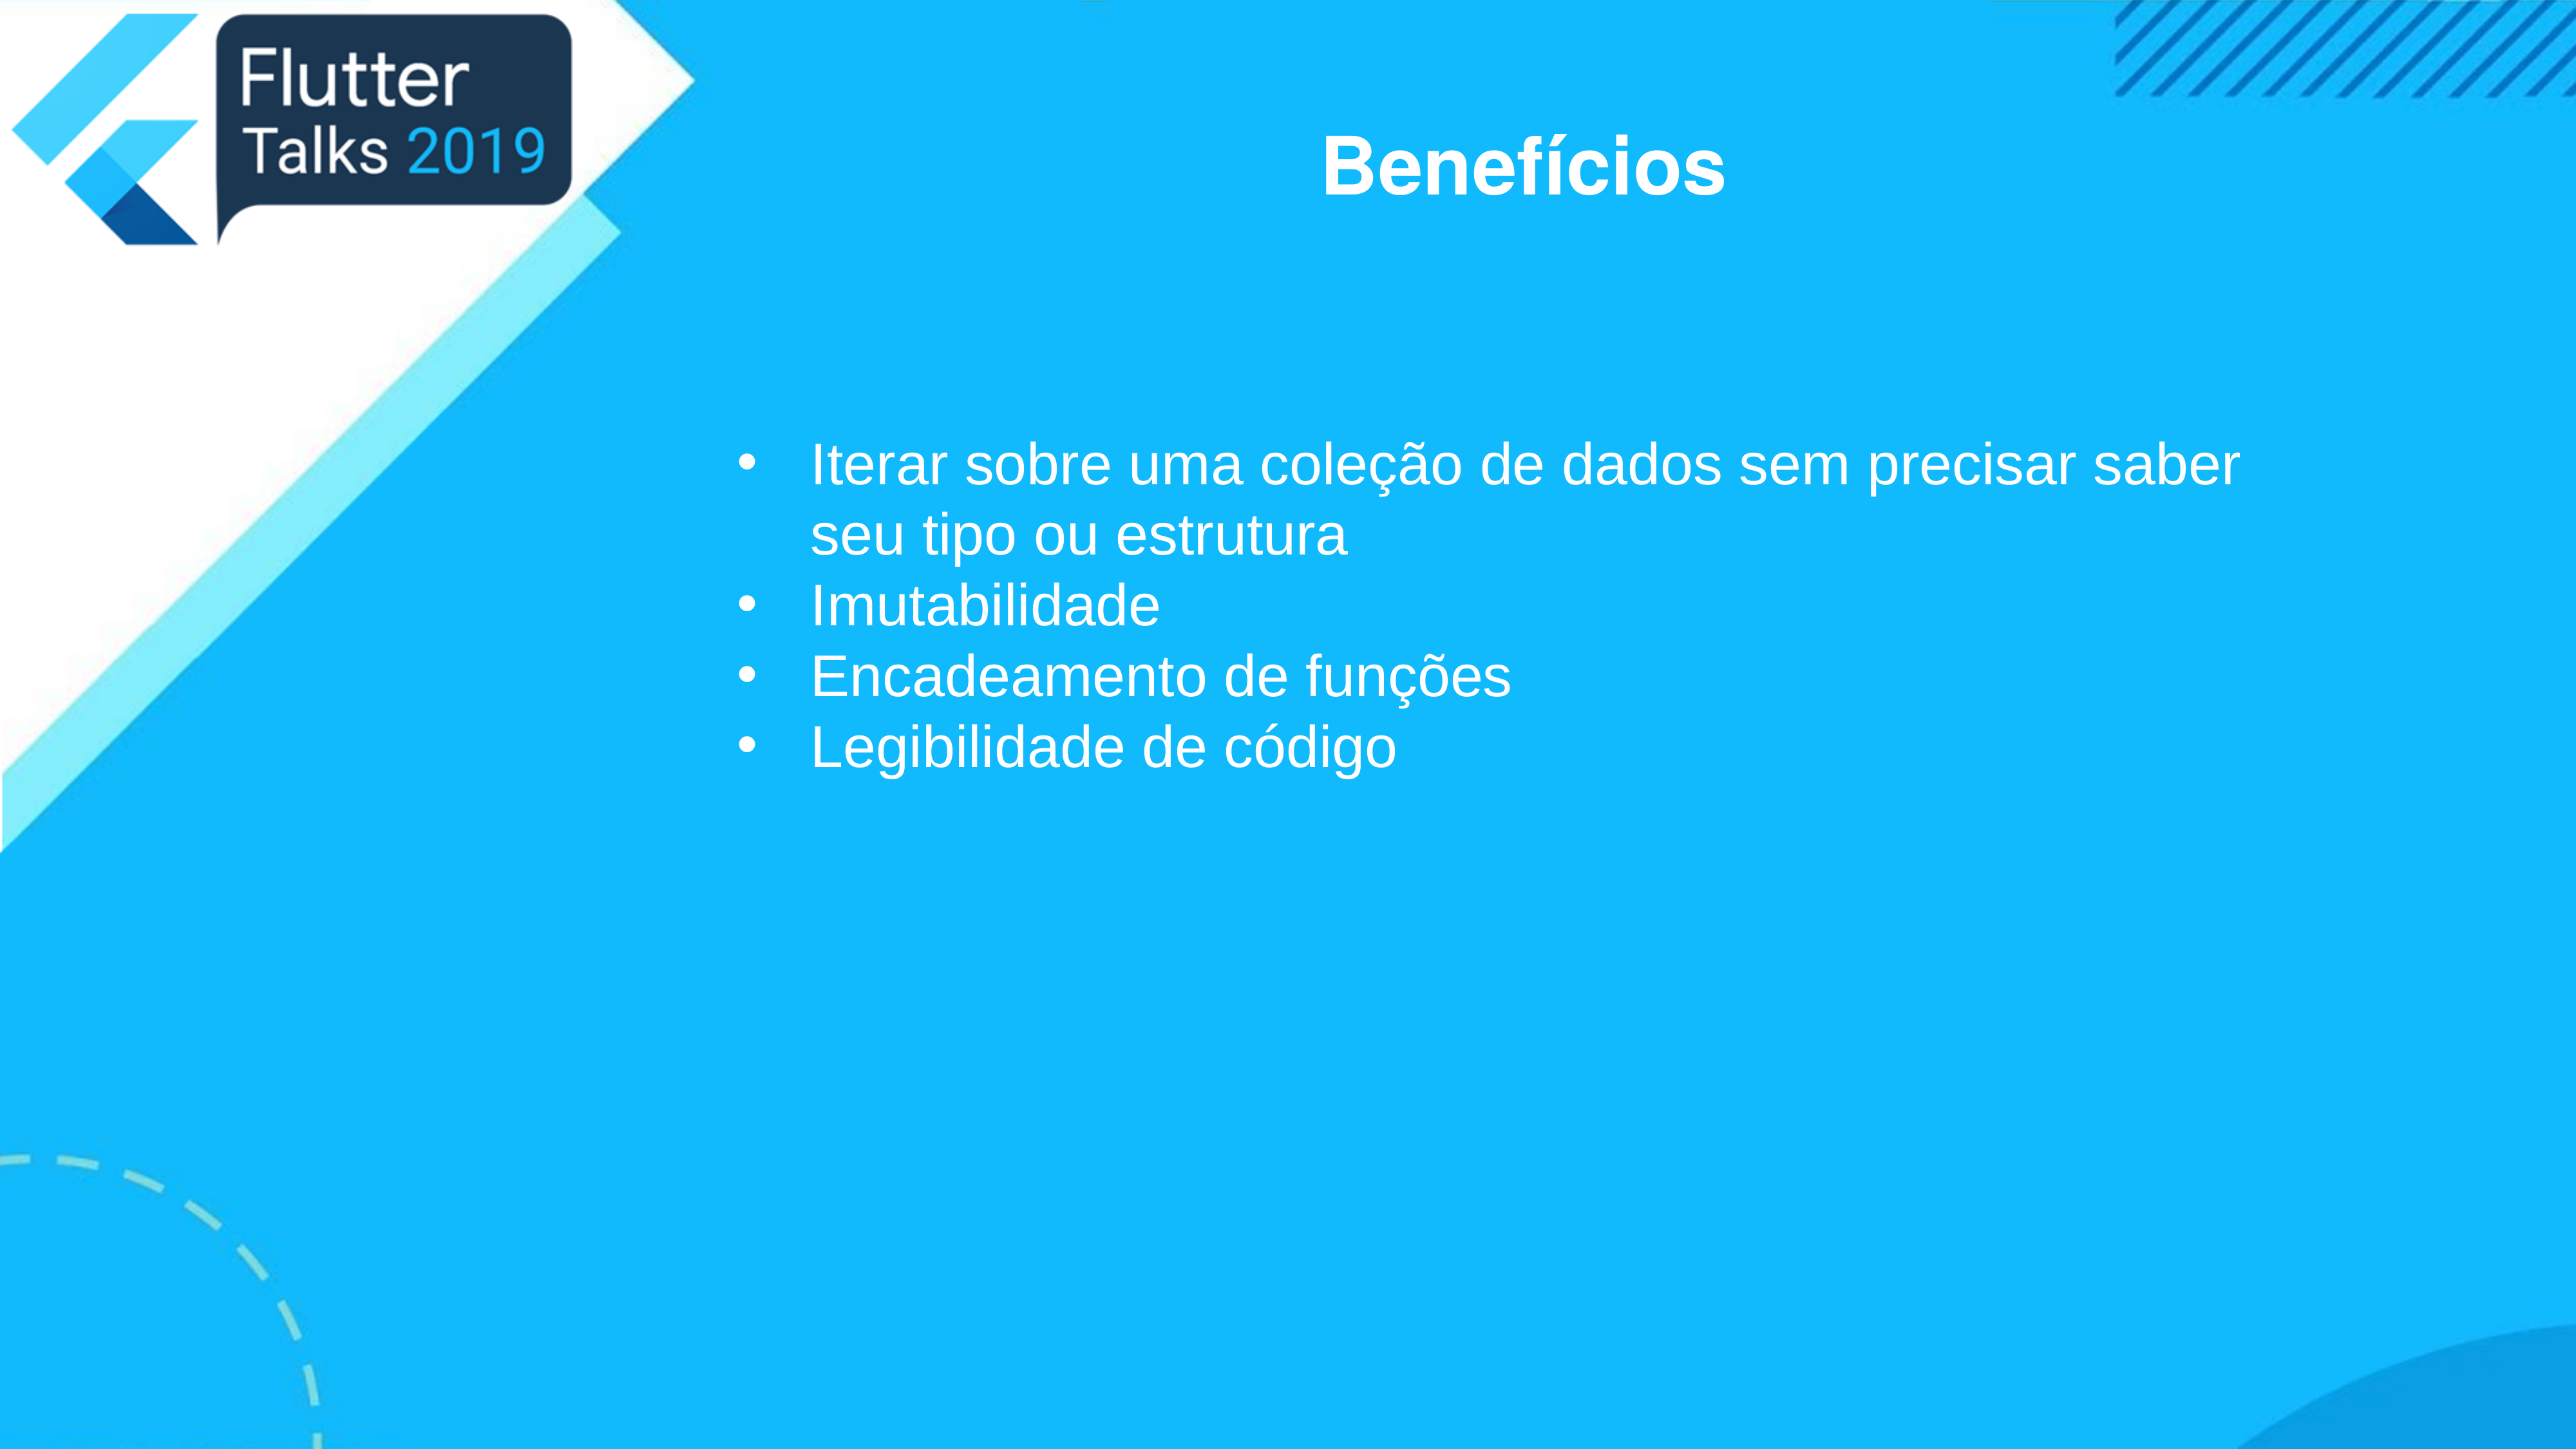

Benefícios

Iterar sobre uma coleção de dados sem precisar saber seu tipo ou estrutura
Imutabilidade
Encadeamento de funções
Legibilidade de código